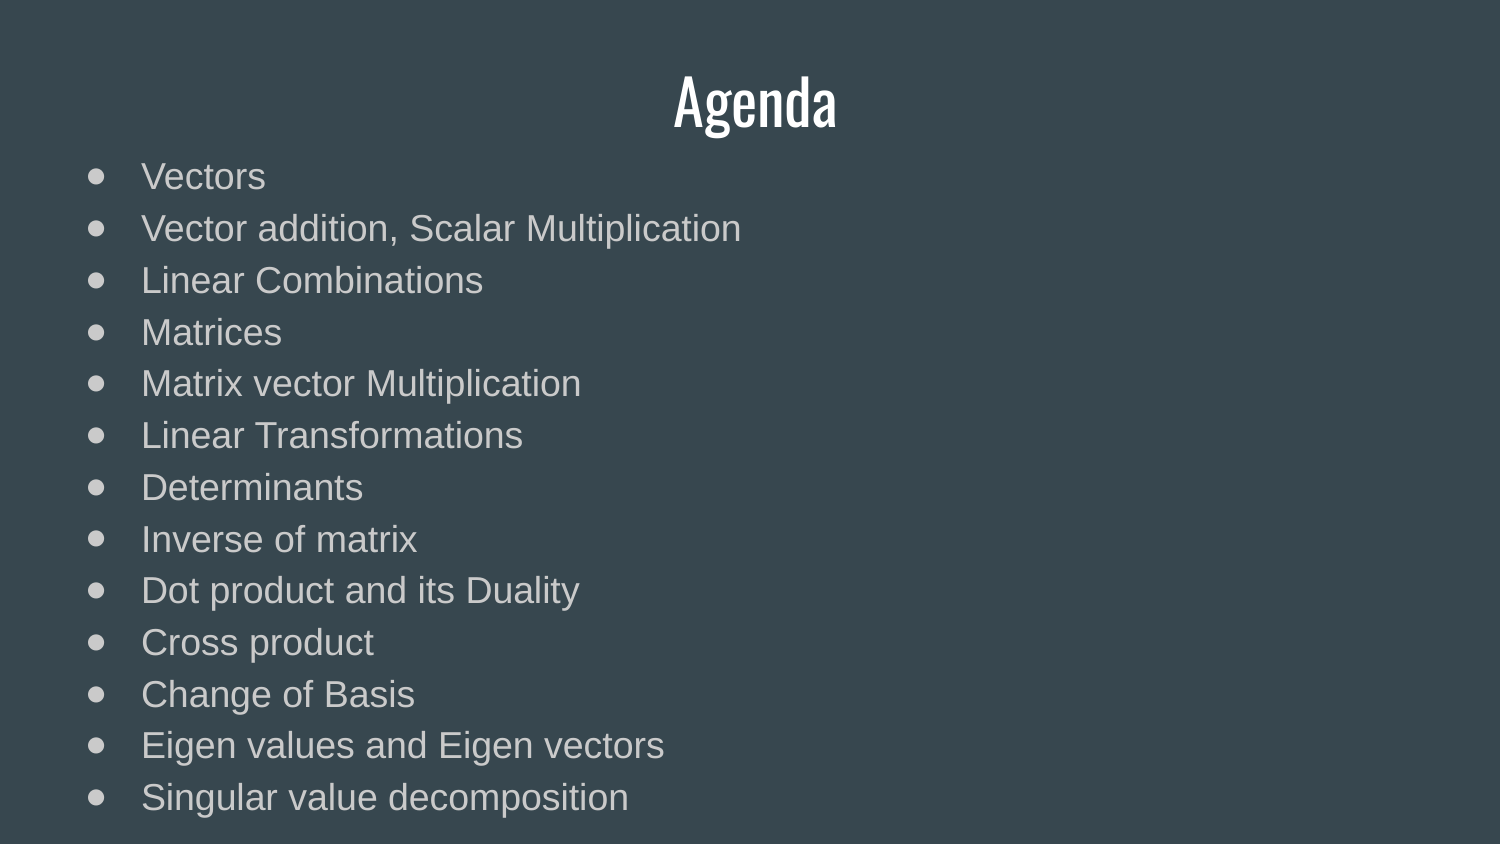

# Agenda
Vectors
Vector addition, Scalar Multiplication
Linear Combinations
Matrices
Matrix vector Multiplication
Linear Transformations
Determinants
Inverse of matrix
Dot product and its Duality
Cross product
Change of Basis
Eigen values and Eigen vectors
Singular value decomposition